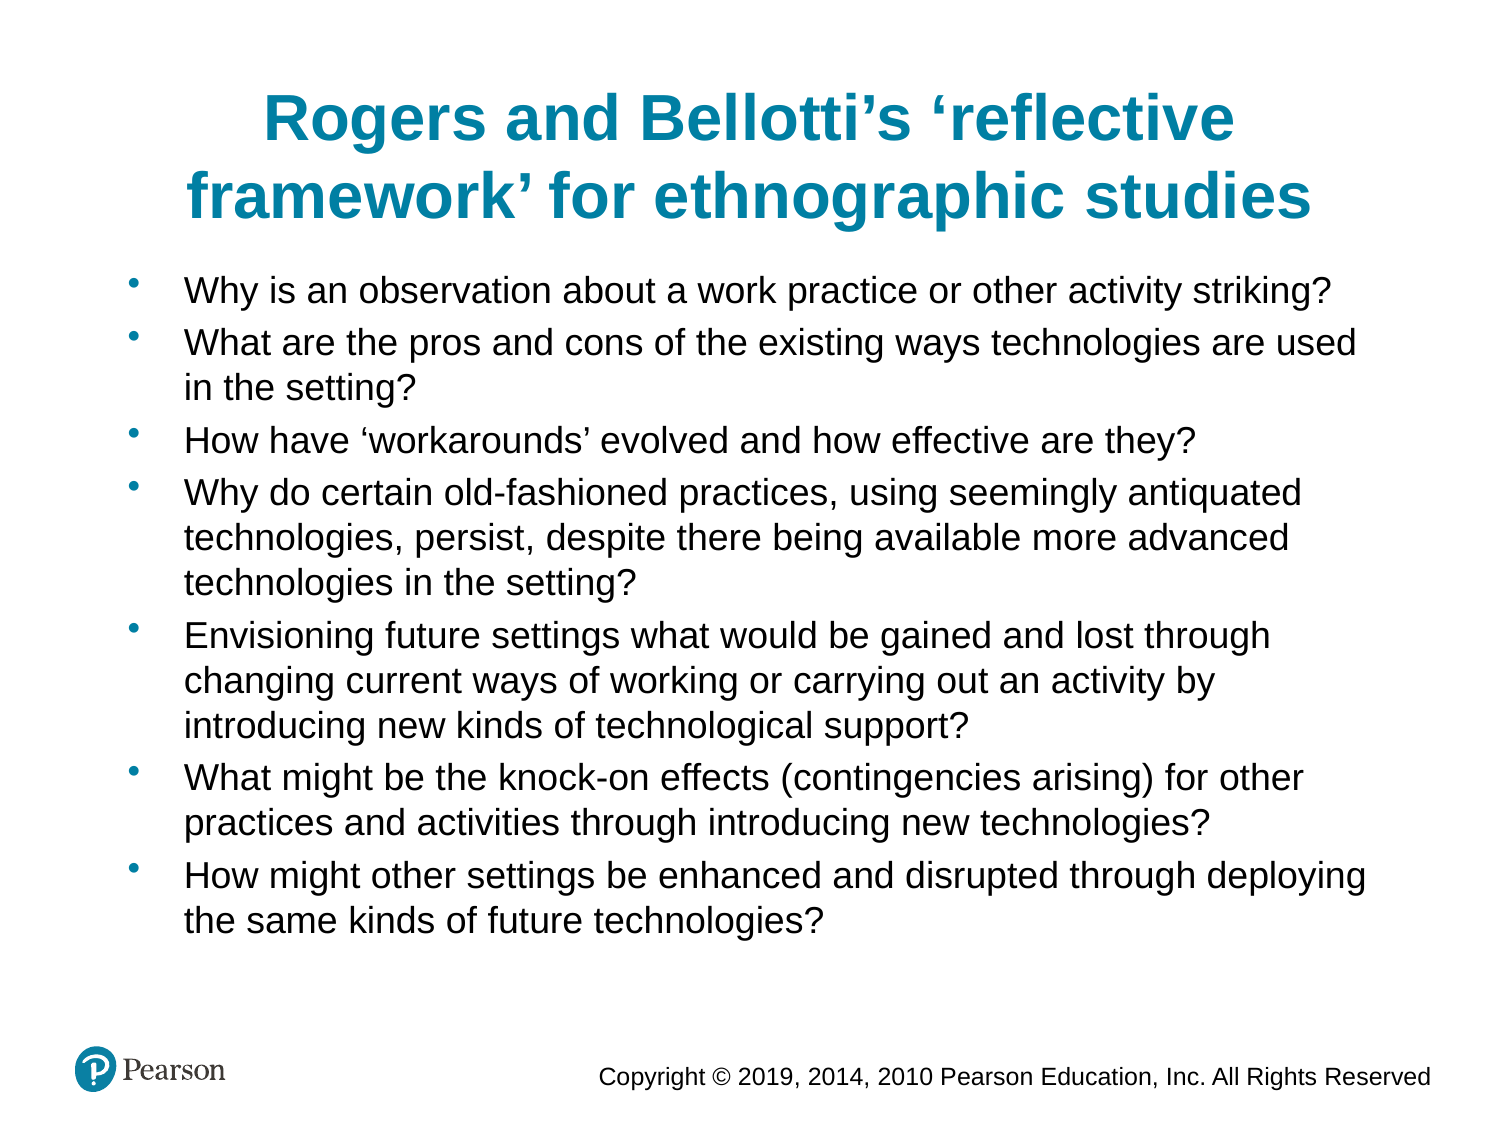

Rogers and Bellotti’s ‘reflective framework’ for ethnographic studies
Why is an observation about a work practice or other activity striking?
What are the pros and cons of the existing ways technologies are used in the setting?
How have ‘workarounds’ evolved and how effective are they?
Why do certain old-fashioned practices, using seemingly antiquated technologies, persist, despite there being available more advanced technologies in the setting?
Envisioning future settings what would be gained and lost through changing current ways of working or carrying out an activity by introducing new kinds of technological support?
What might be the knock-on effects (contingencies arising) for other practices and activities through introducing new technologies?
How might other settings be enhanced and disrupted through deploying the same kinds of future technologies?